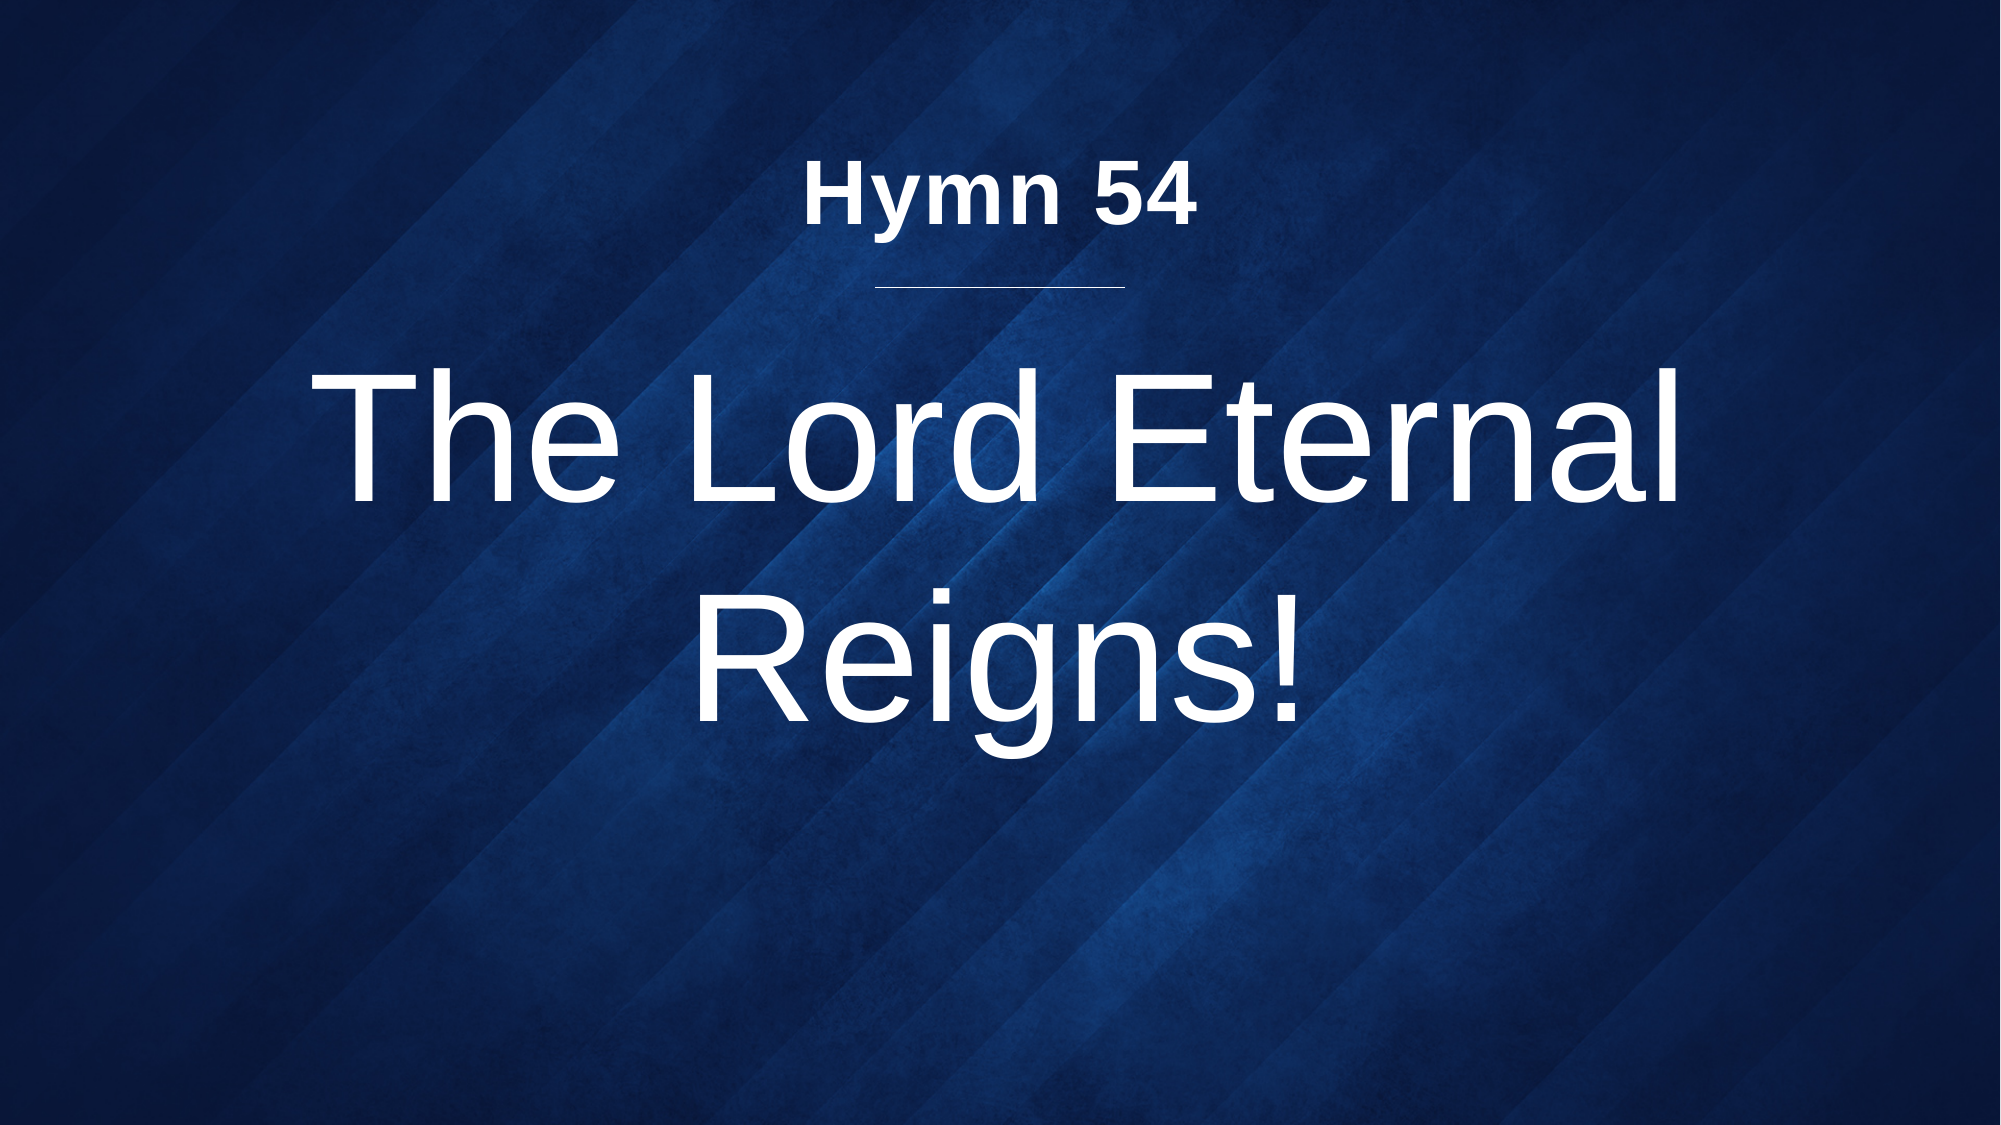

Hymn 54
# The Lord Eternal Reigns!